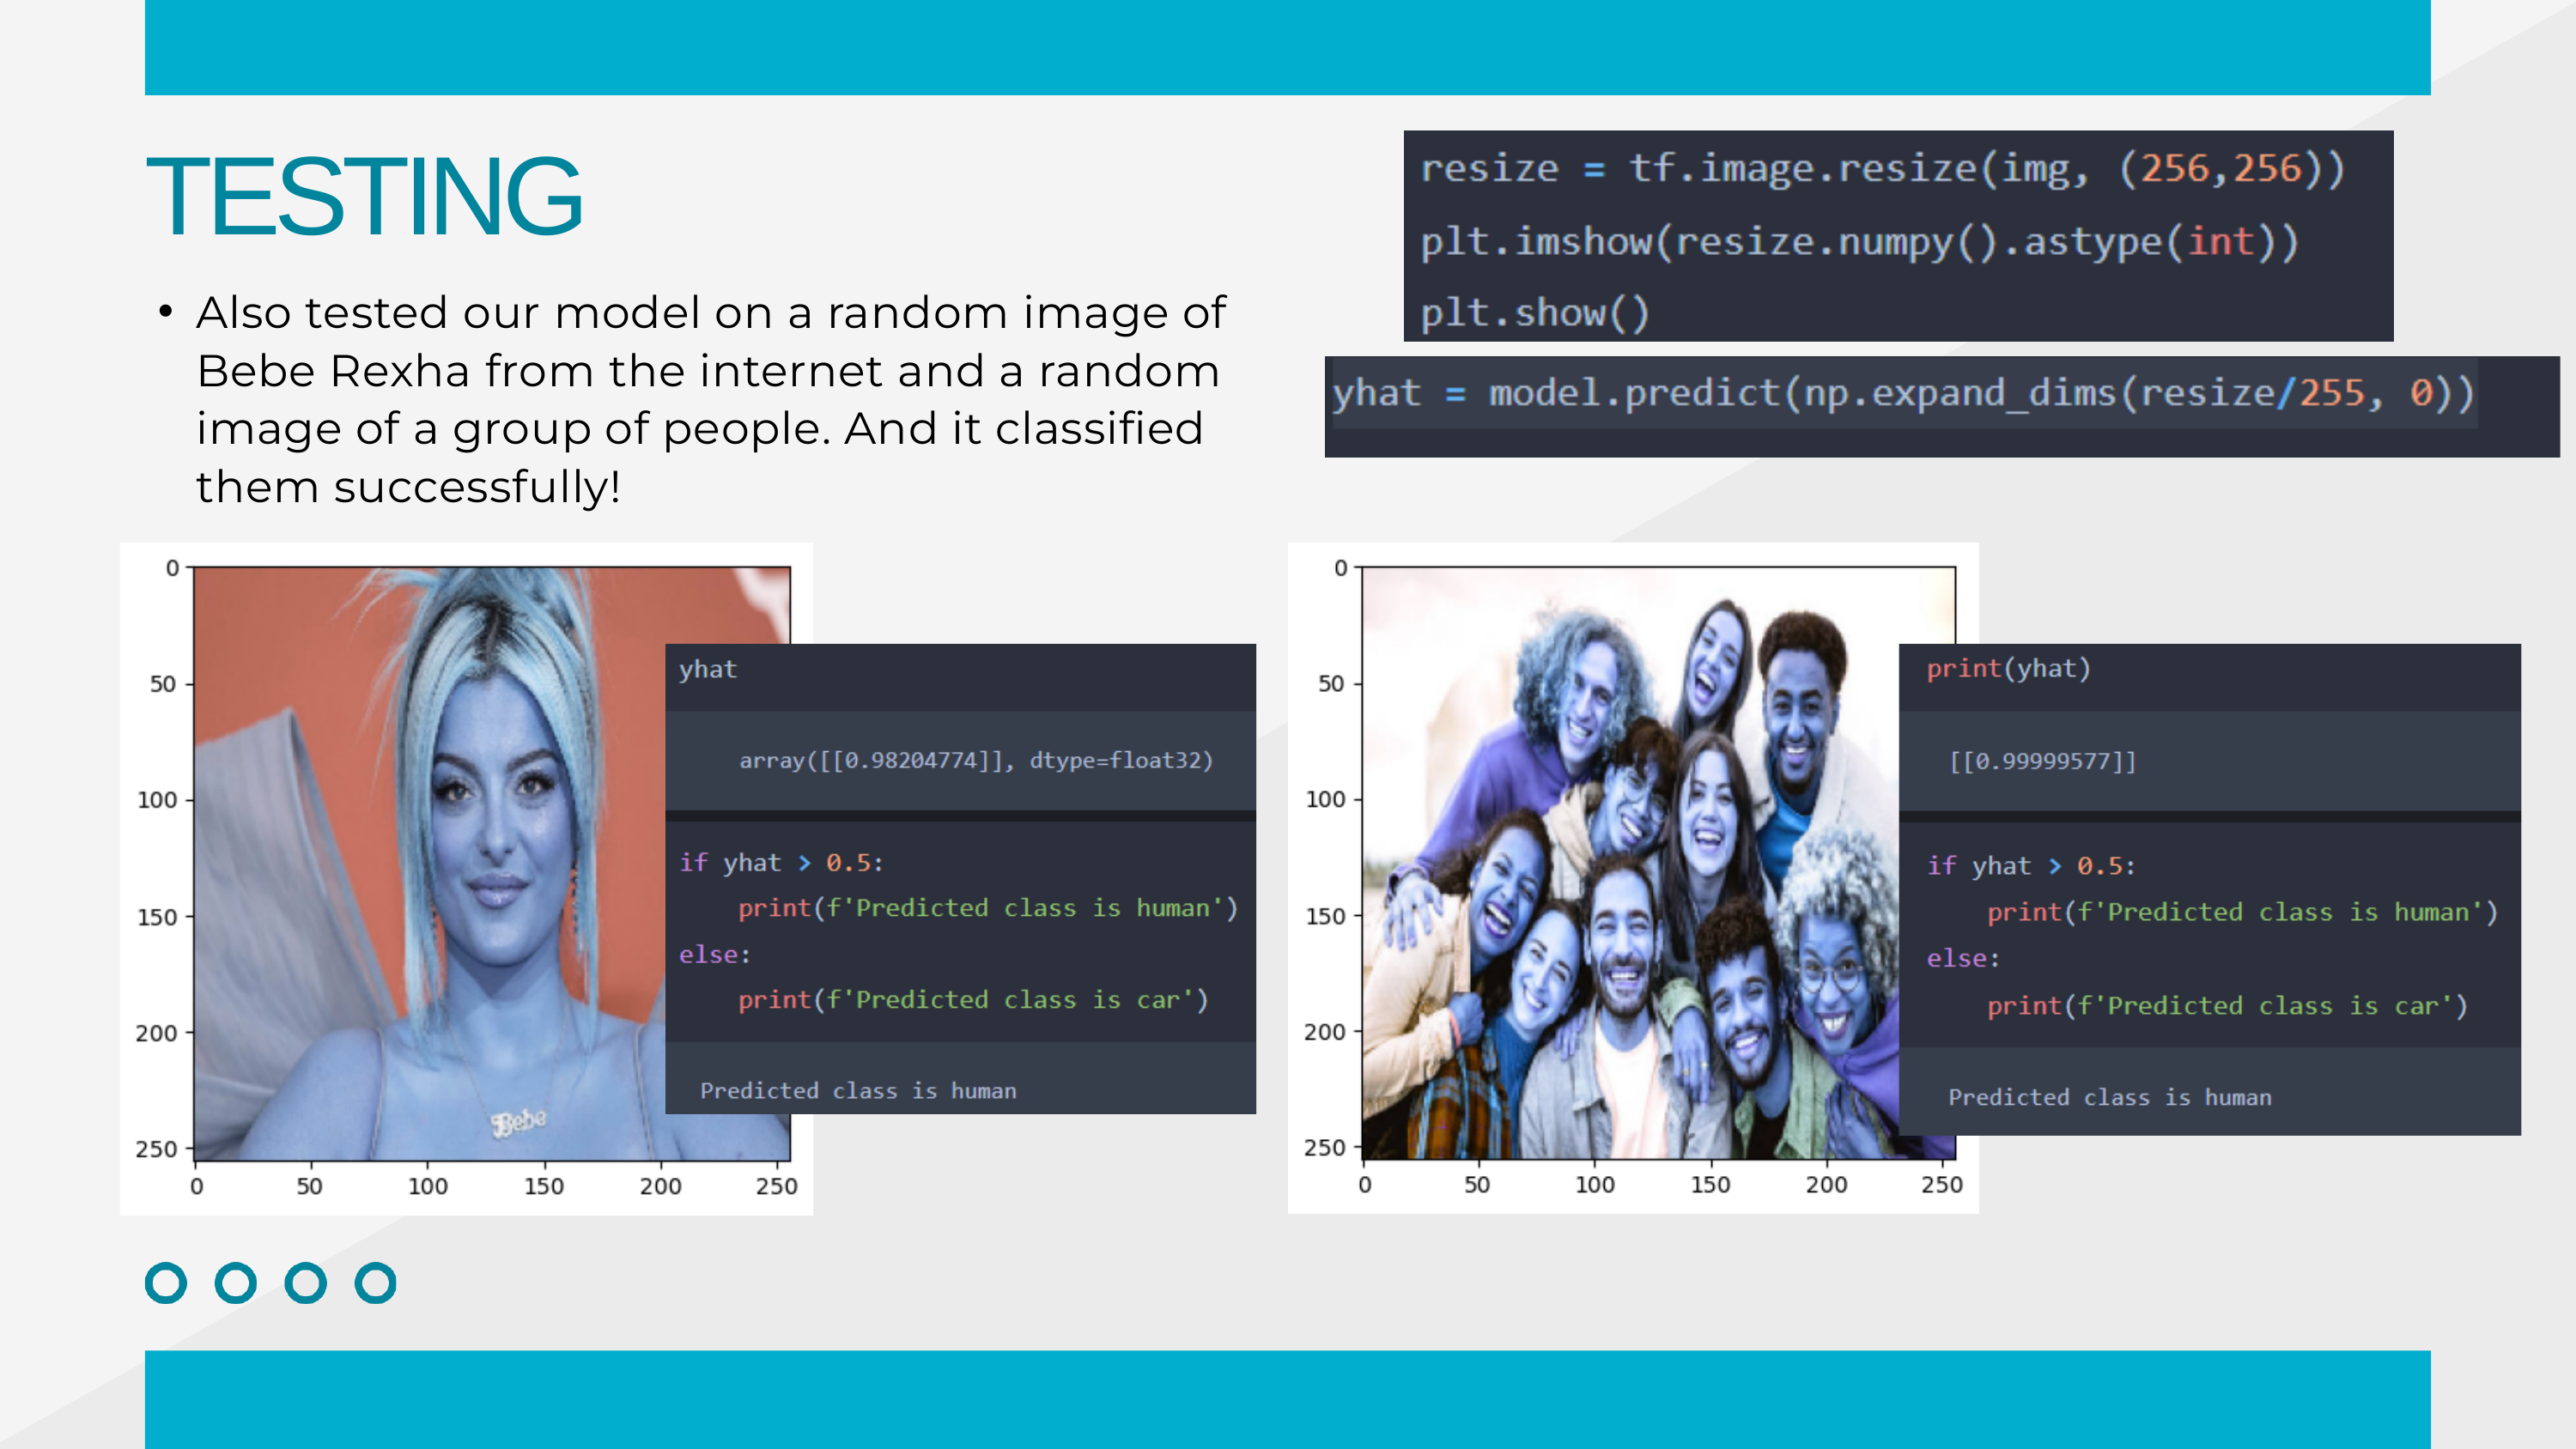

TESTING
Also tested our model on a random image of Bebe Rexha from the internet and a random image of a group of people. And it classified them successfully!